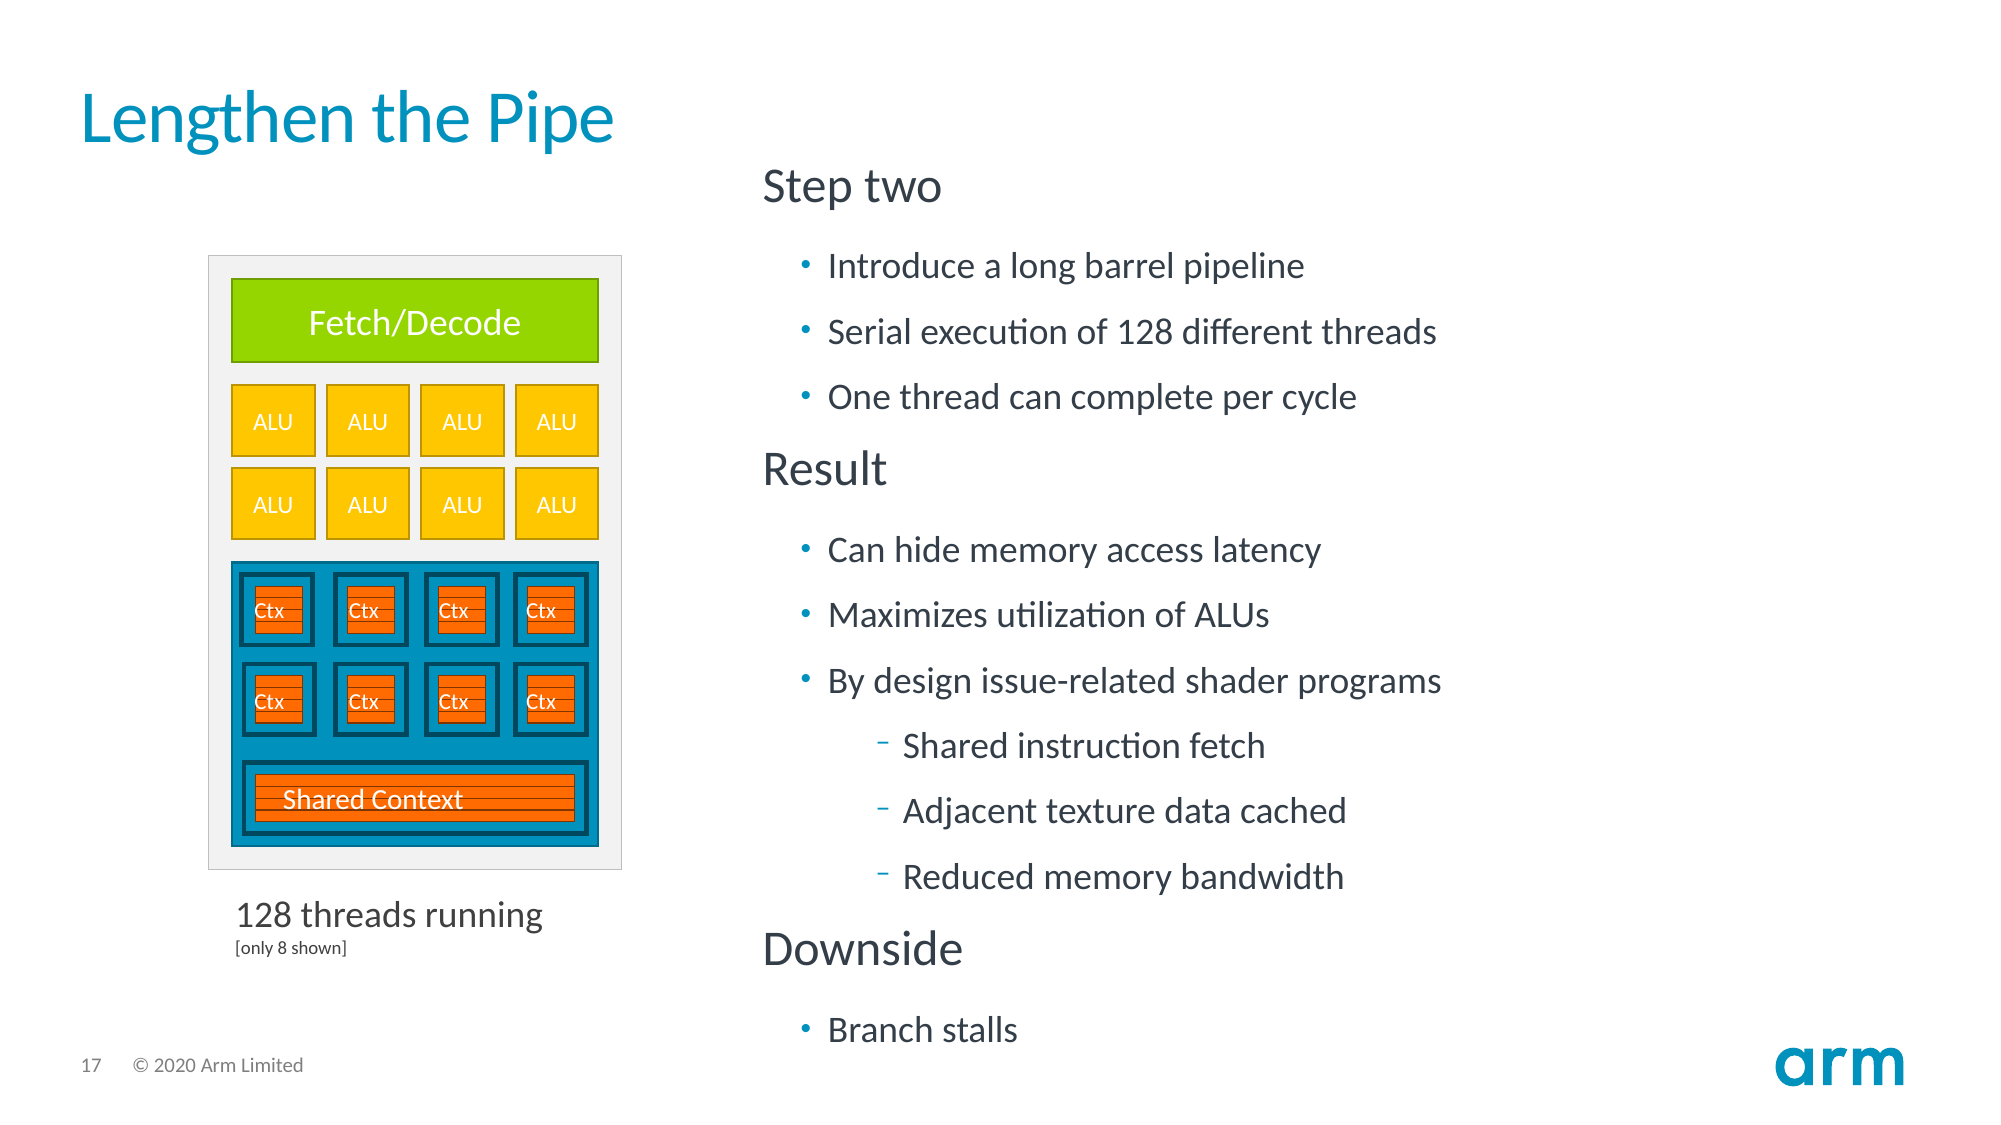

# Lengthen the Pipe
Step two
Introduce a long barrel pipeline
Serial execution of 128 different threads
One thread can complete per cycle
Result
Can hide memory access latency
Maximizes utilization of ALUs
By design issue-related shader programs
Shared instruction fetch
Adjacent texture data cached
Reduced memory bandwidth
Downside
Branch stalls

Fetch/Decode
ALU
ALU
ALU
ALU
ALU
ALU
ALU
ALU

  Ctx

  Ctx

  Ctx

  Ctx

  Ctx
  Ctx
  Ctx
  Ctx

      Shared Context

128 threads running
[only 8 shown]